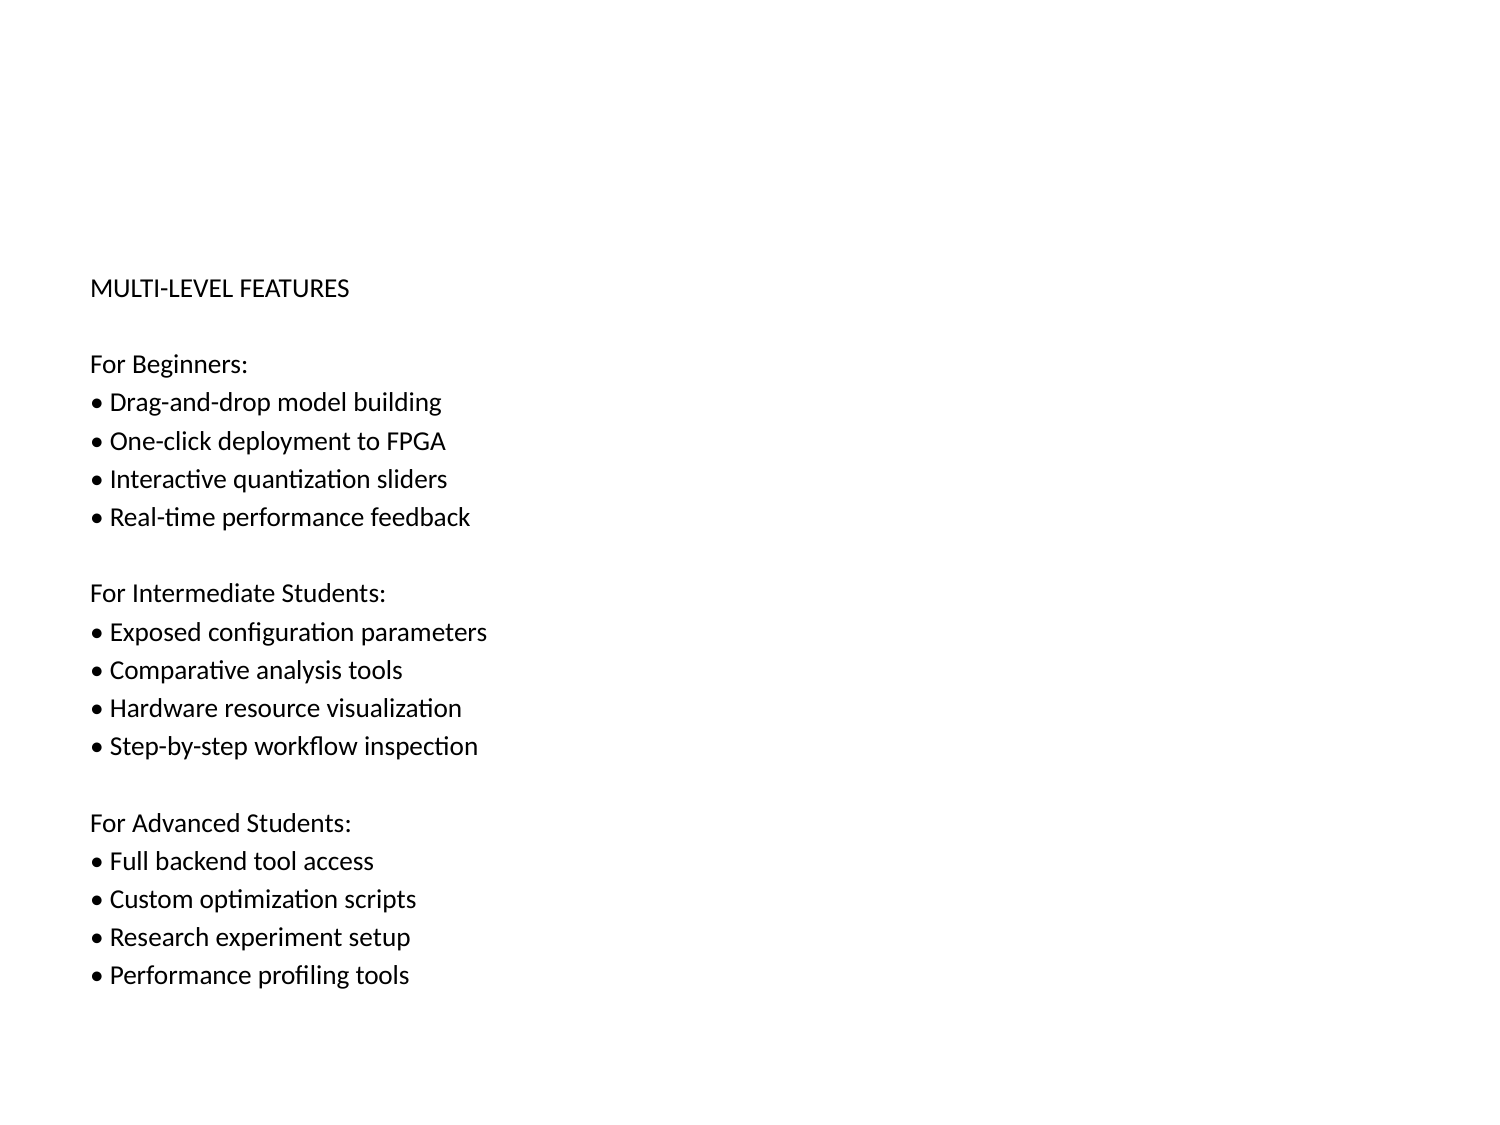

MULTI-LEVEL FEATURES

For Beginners:
• Drag-and-drop model building
• One-click deployment to FPGA
• Interactive quantization sliders
• Real-time performance feedback

For Intermediate Students:
• Exposed configuration parameters
• Comparative analysis tools
• Hardware resource visualization
• Step-by-step workflow inspection

For Advanced Students:
• Full backend tool access
• Custom optimization scripts
• Research experiment setup
• Performance profiling tools